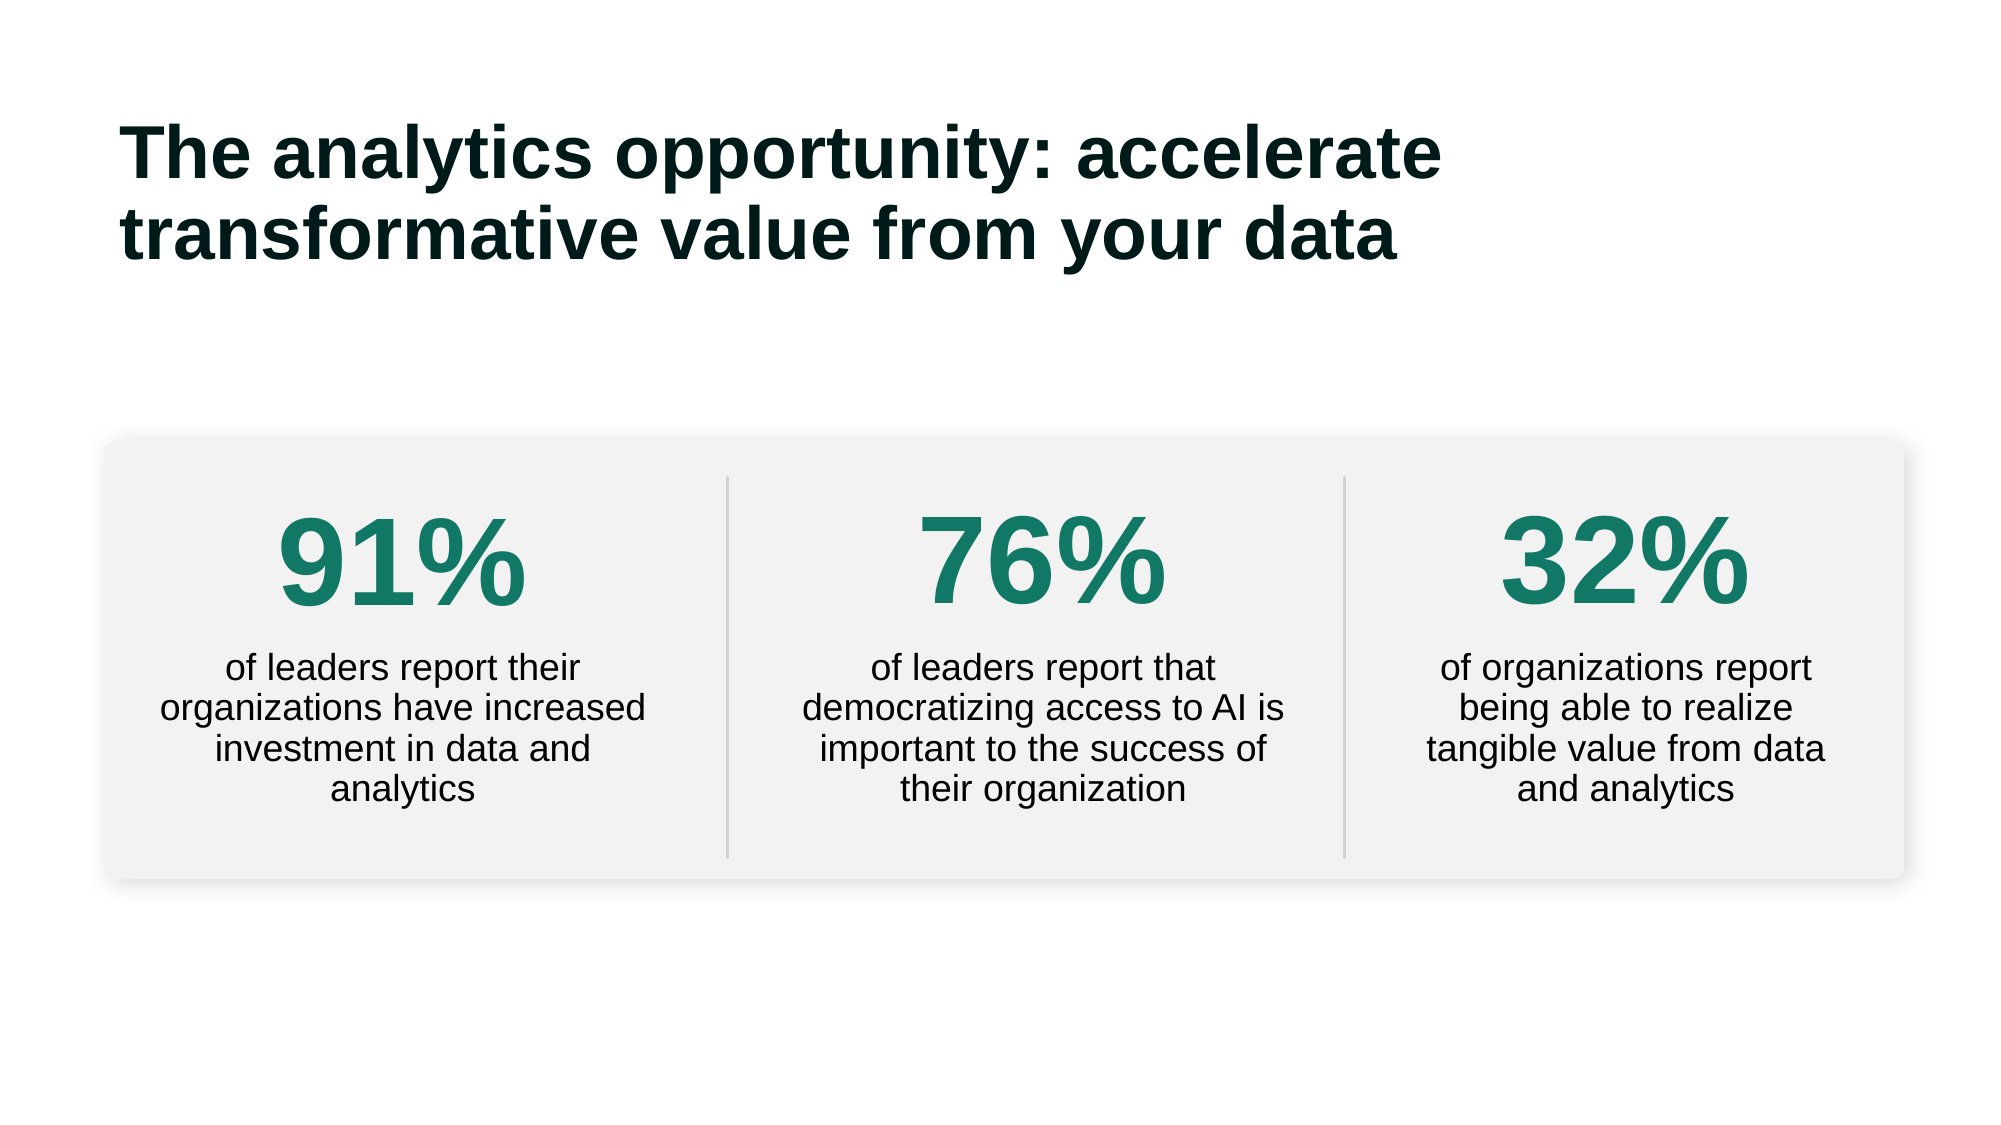

The analytics opportunity: accelerate transformative value from your data

76%
32%
91%
of leaders report their organizations have increased investment in data and analytics
of leaders report that democratizing access to AI is important to the success of their organization
of organizations report being able to realize tangible value from data and analytics